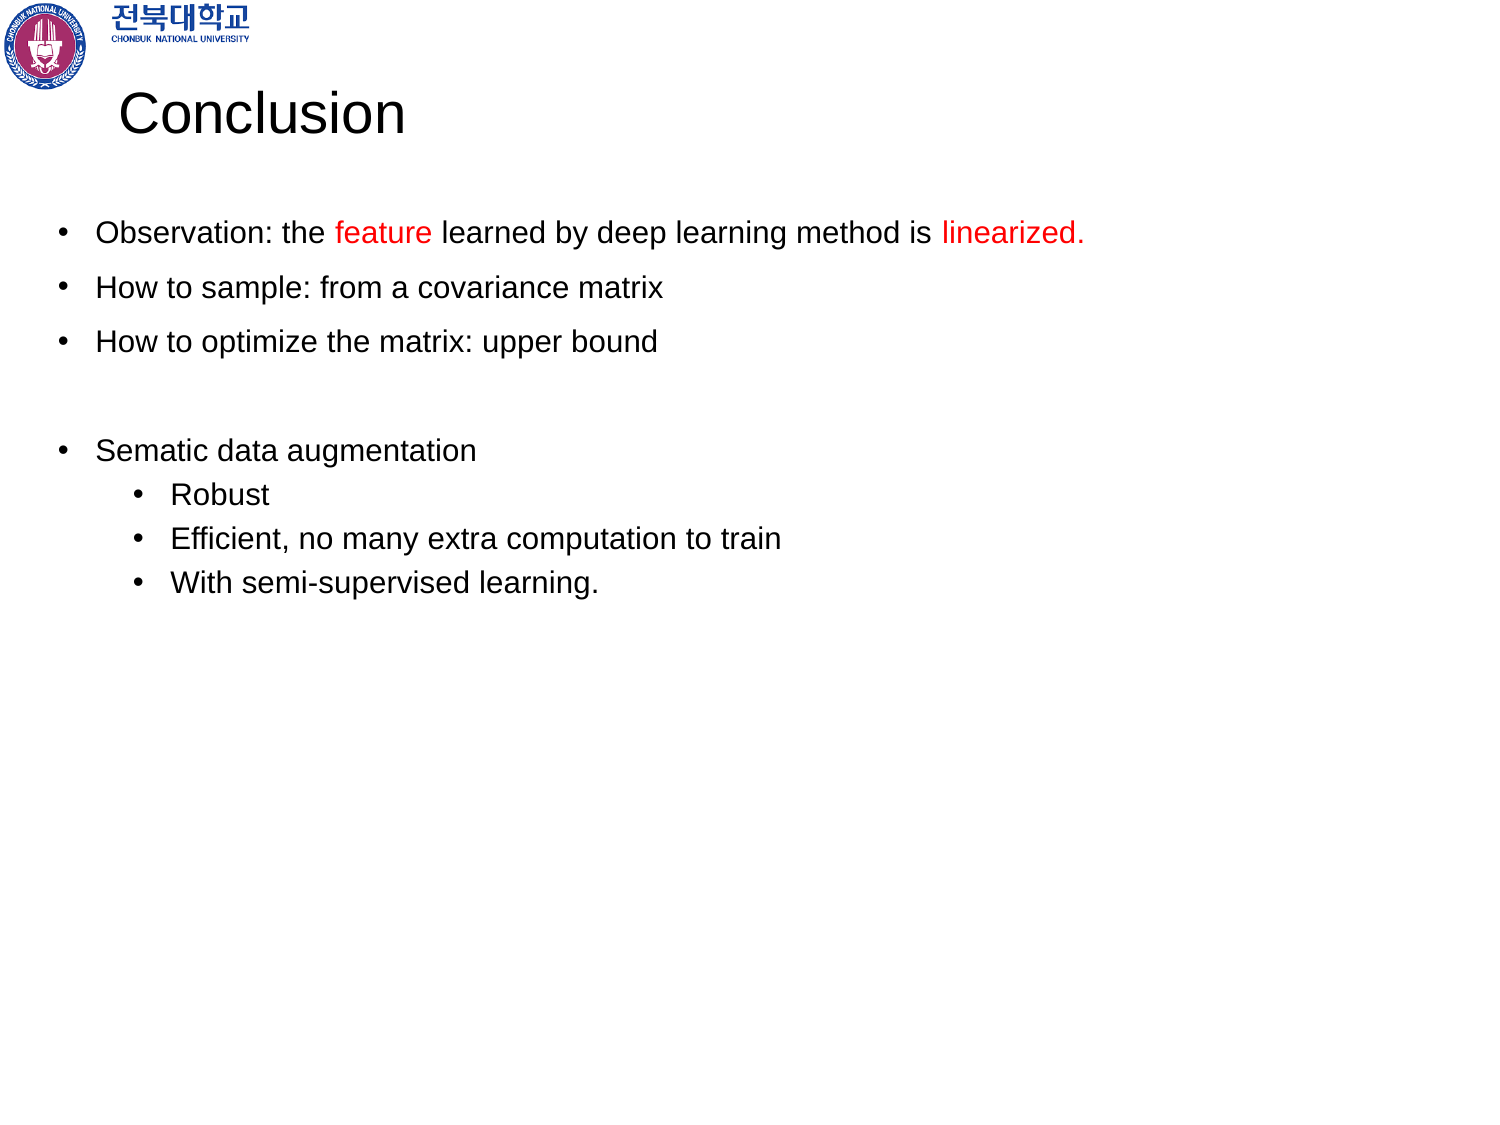

# Conclusion
Observation: the feature learned by deep learning method is linearized.
How to sample: from a covariance matrix
How to optimize the matrix: upper bound

Sematic data augmentation
Robust
Efficient, no many extra computation to train
With semi-supervised learning.